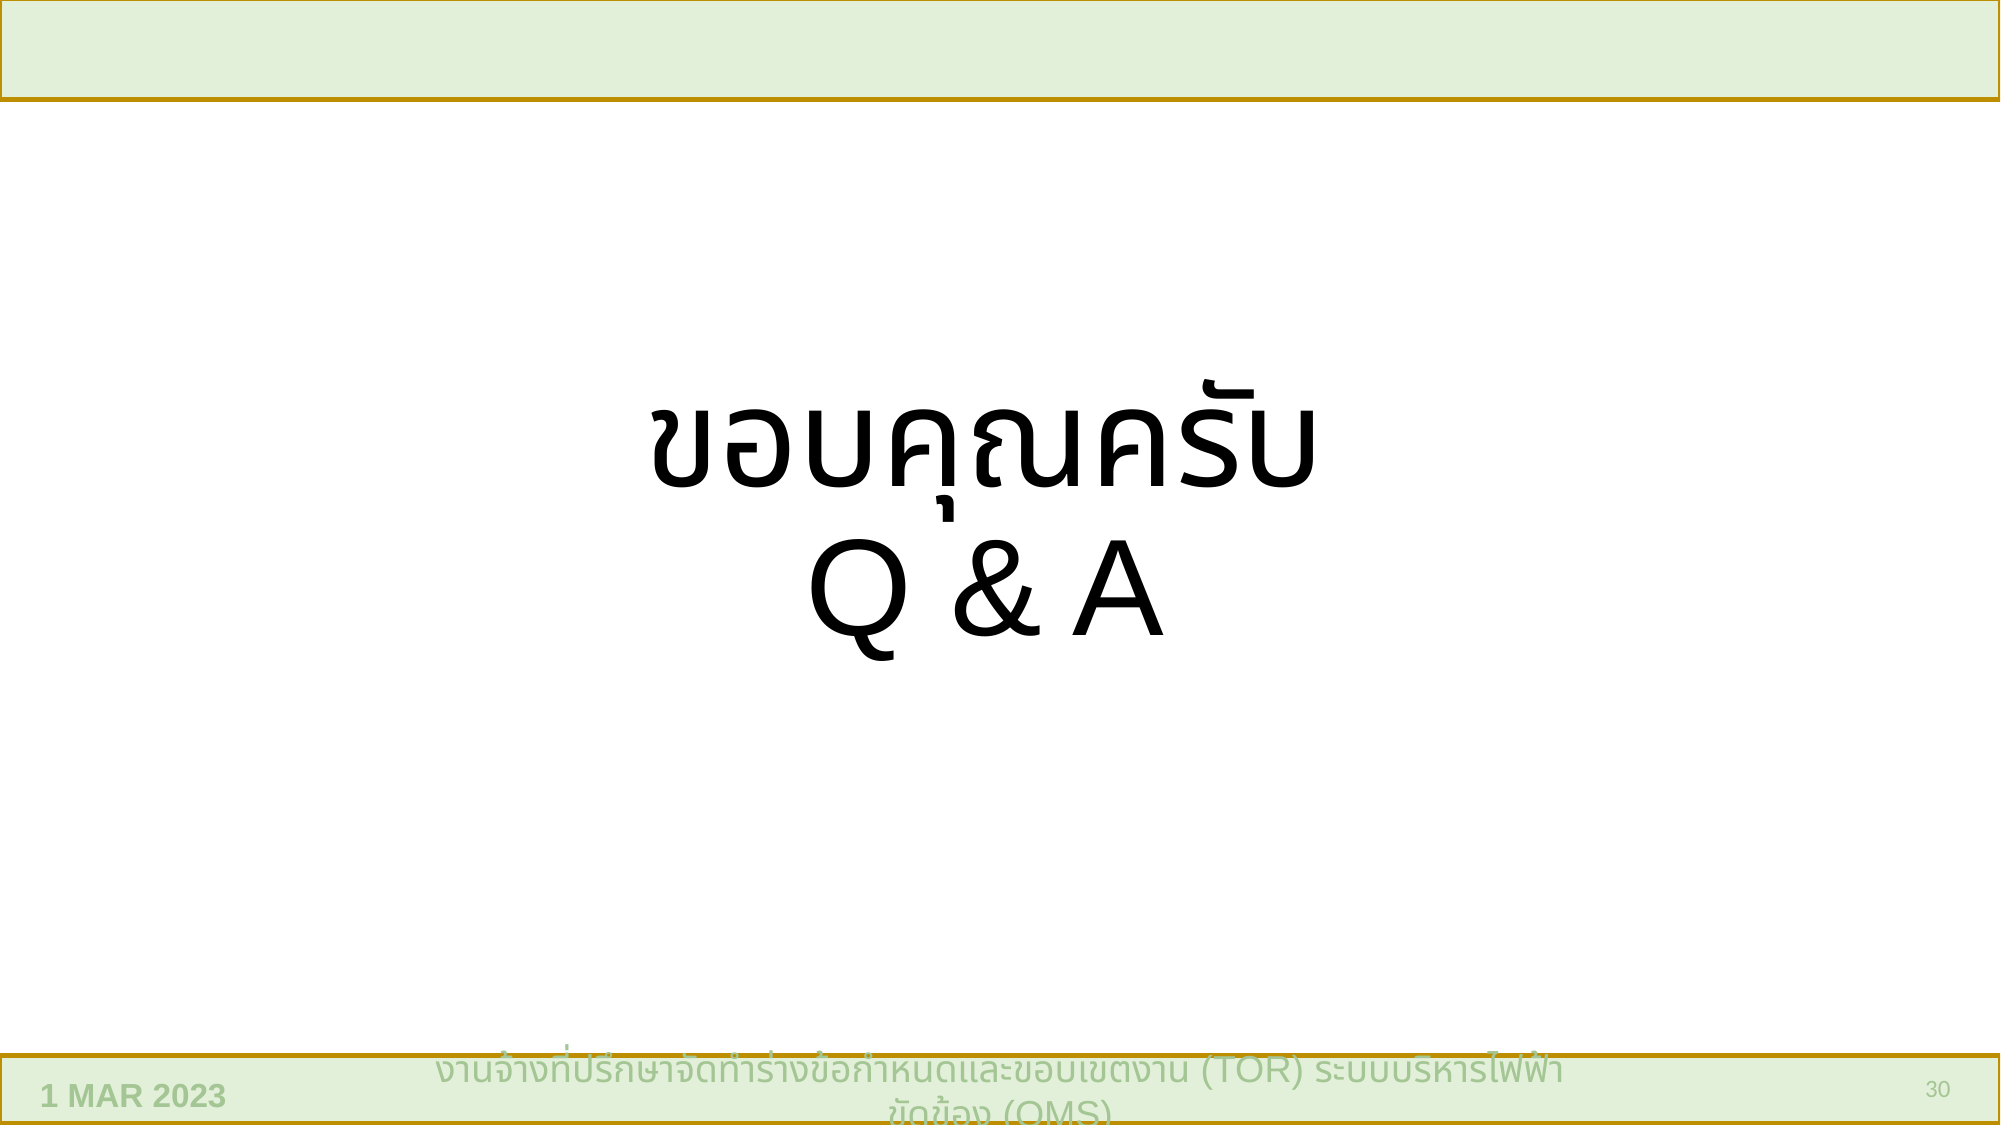

ขอบคุณครับ
Q & A
30
งานจ้างที่ปรึกษาจัดทำร่างข้อกำหนดและขอบเขตงาน (TOR) ระบบบริหารไฟฟ้าขัดข้อง (OMS)
1 MAR 2023